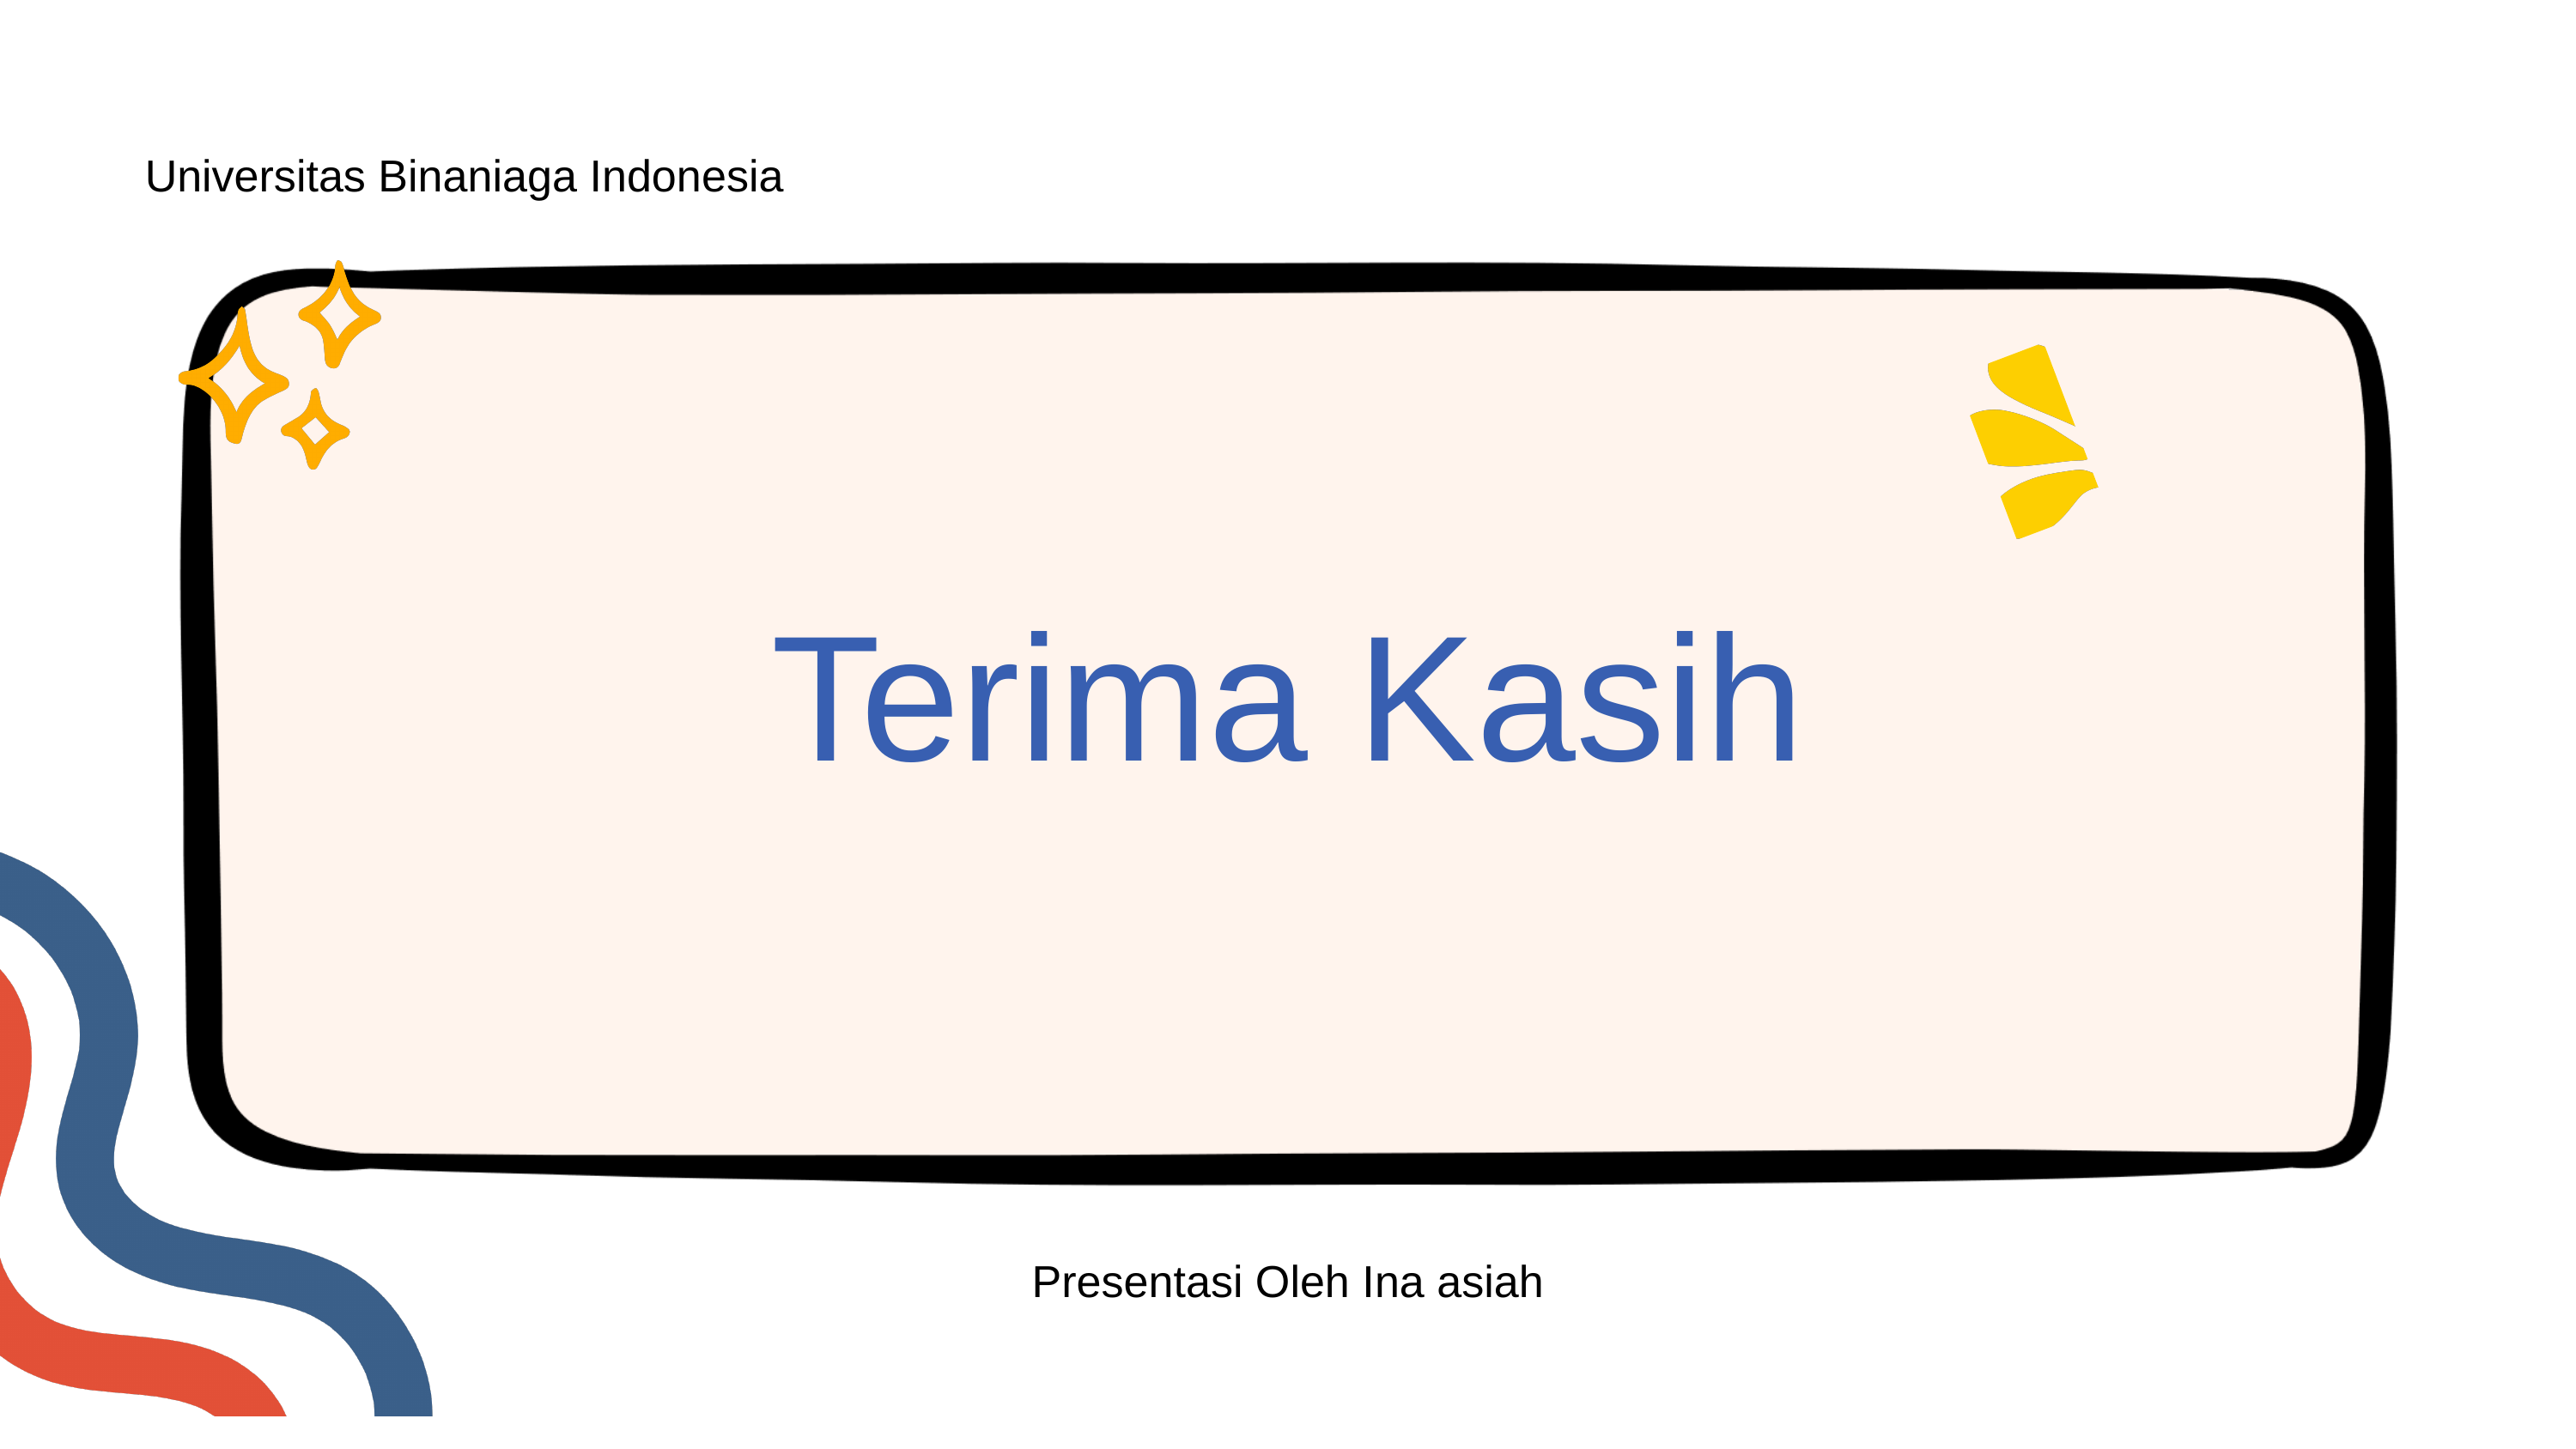

Universitas Binaniaga Indonesia

Terima Kasih

Presentasi Oleh Ina asiah